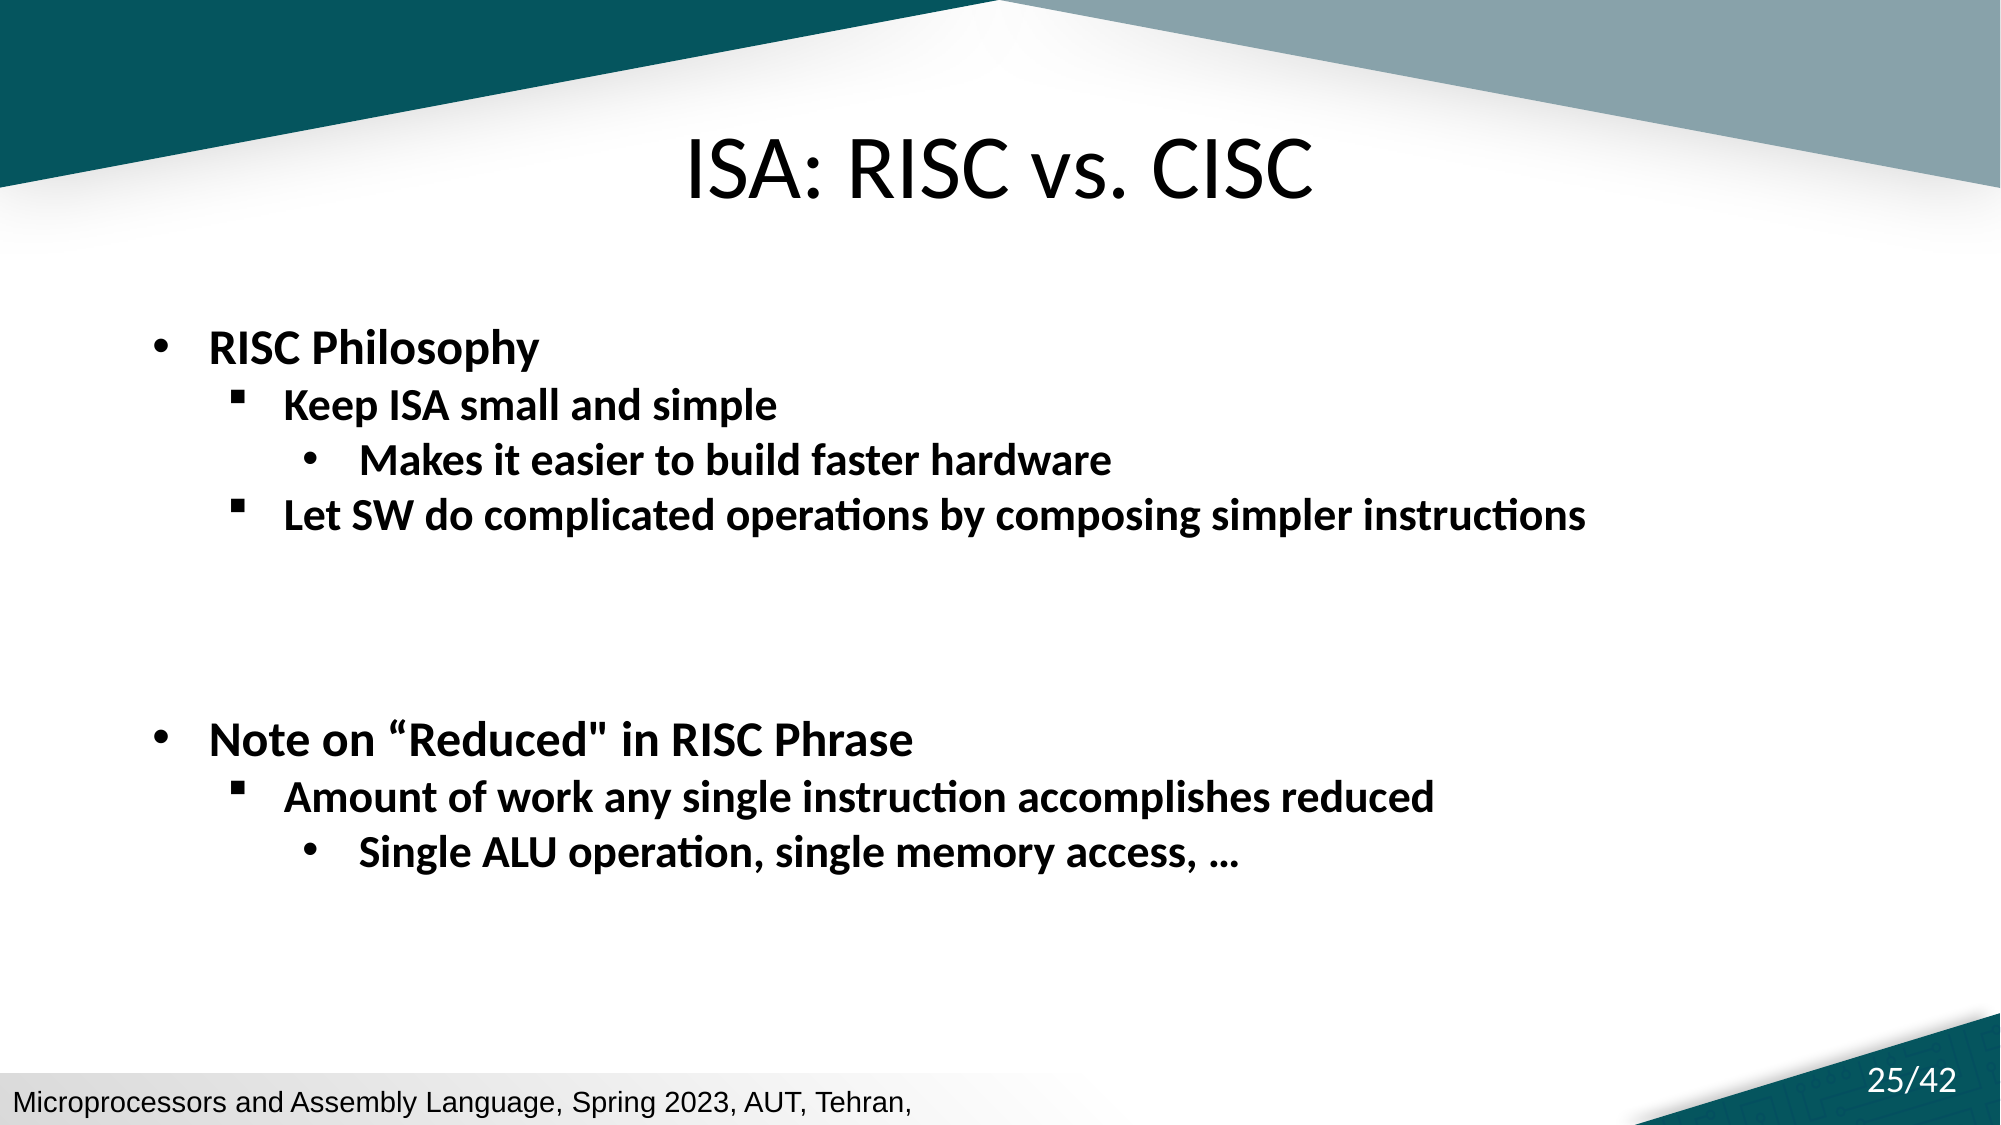

# ISA: RISC vs. CISC
RISC Philosophy
Keep ISA small and simple
Makes it easier to build faster hardware
Let SW do complicated operations by composing simpler instructions

Note on “Reduced" in RISC Phrase
Amount of work any single instruction accomplishes reduced
Single ALU operation, single memory access, …
25/42